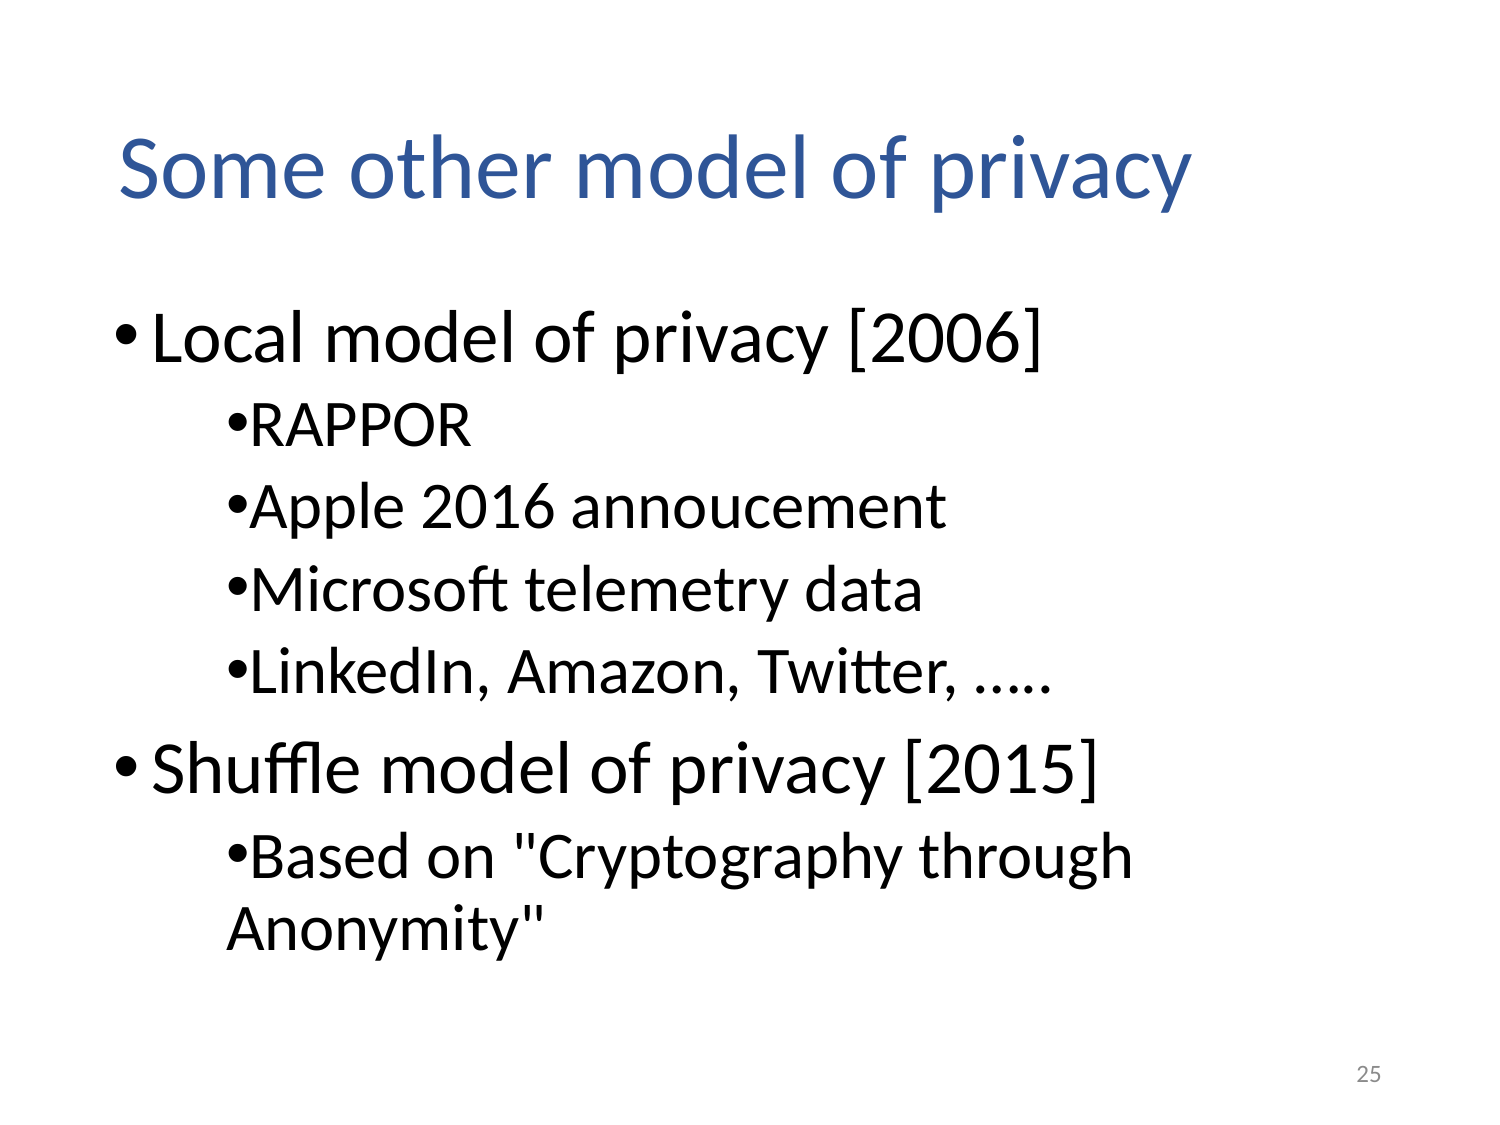

# Some other model of privacy
Local model of privacy [2006]
RAPPOR
Apple 2016 annoucement
Microsoft telemetry data
LinkedIn, Amazon, Twitter, …..
Shuffle model of privacy [2015]
Based on "Cryptography through Anonymity"
25